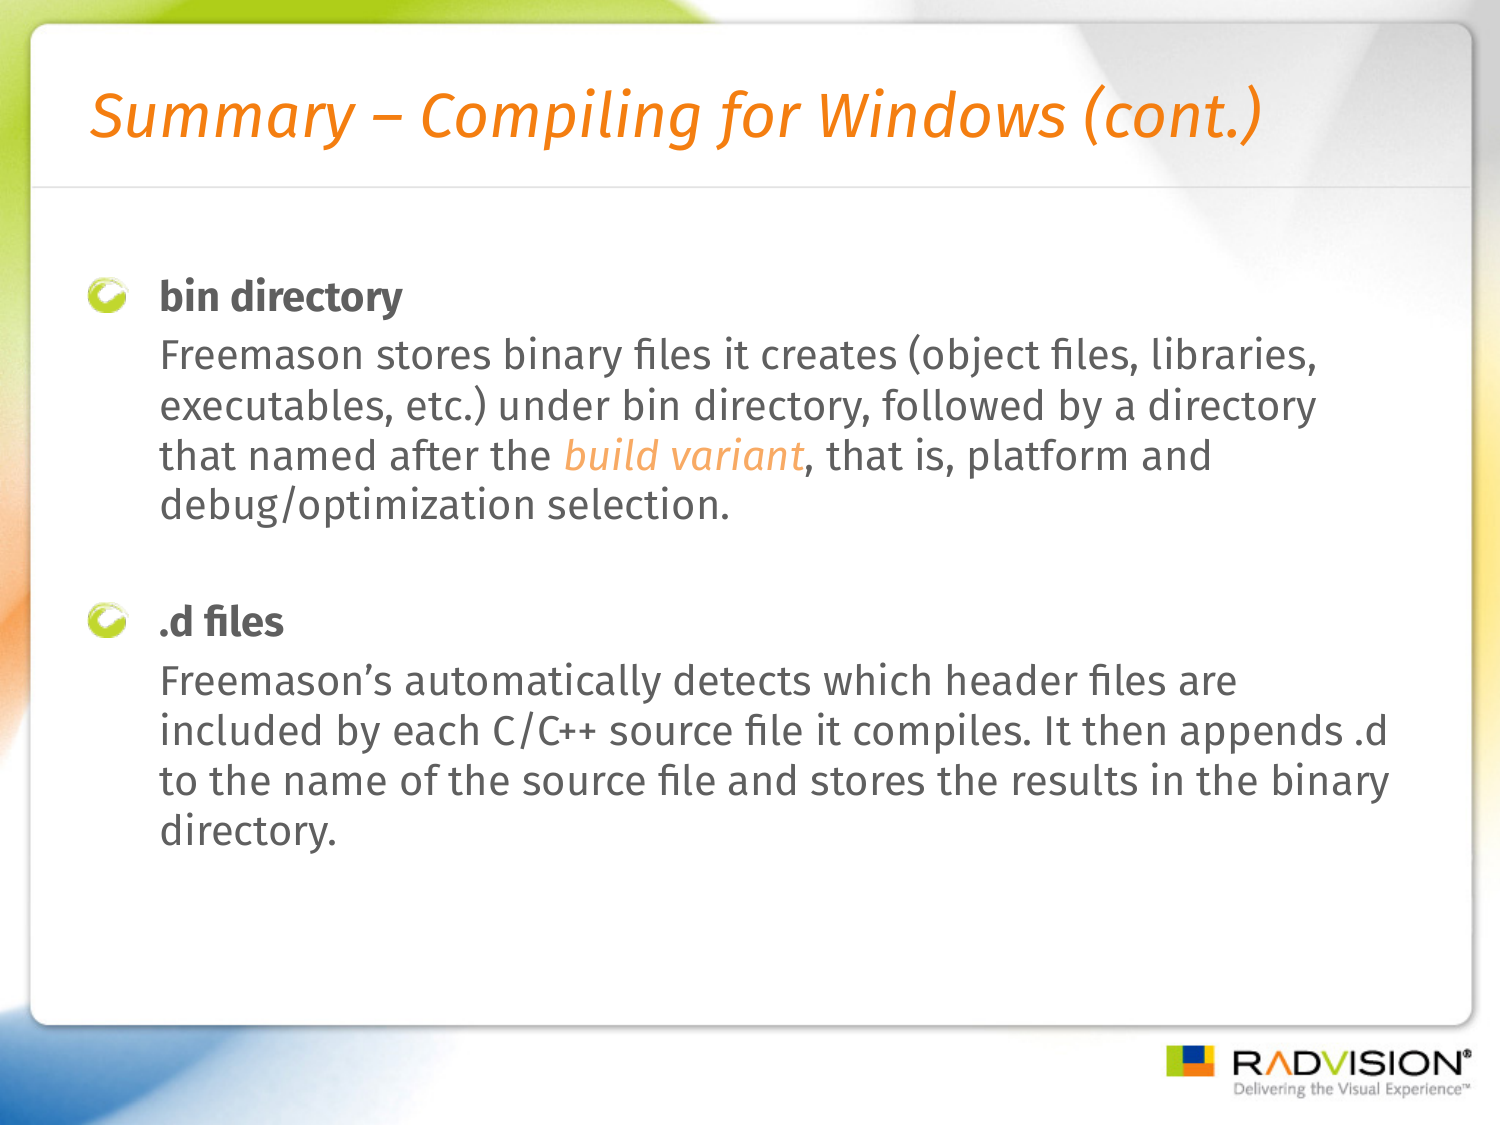

# Summary – Compiling for Windows (cont.)
bin directory
	Freemason stores binary files it creates (object files, libraries, executables, etc.) under bin directory, followed by a directory that named after the build variant, that is, platform and debug/optimization selection.

.d files
	Freemason’s automatically detects which header files are included by each C/C++ source file it compiles. It then appends .d to the name of the source file and stores the results in the binary directory.